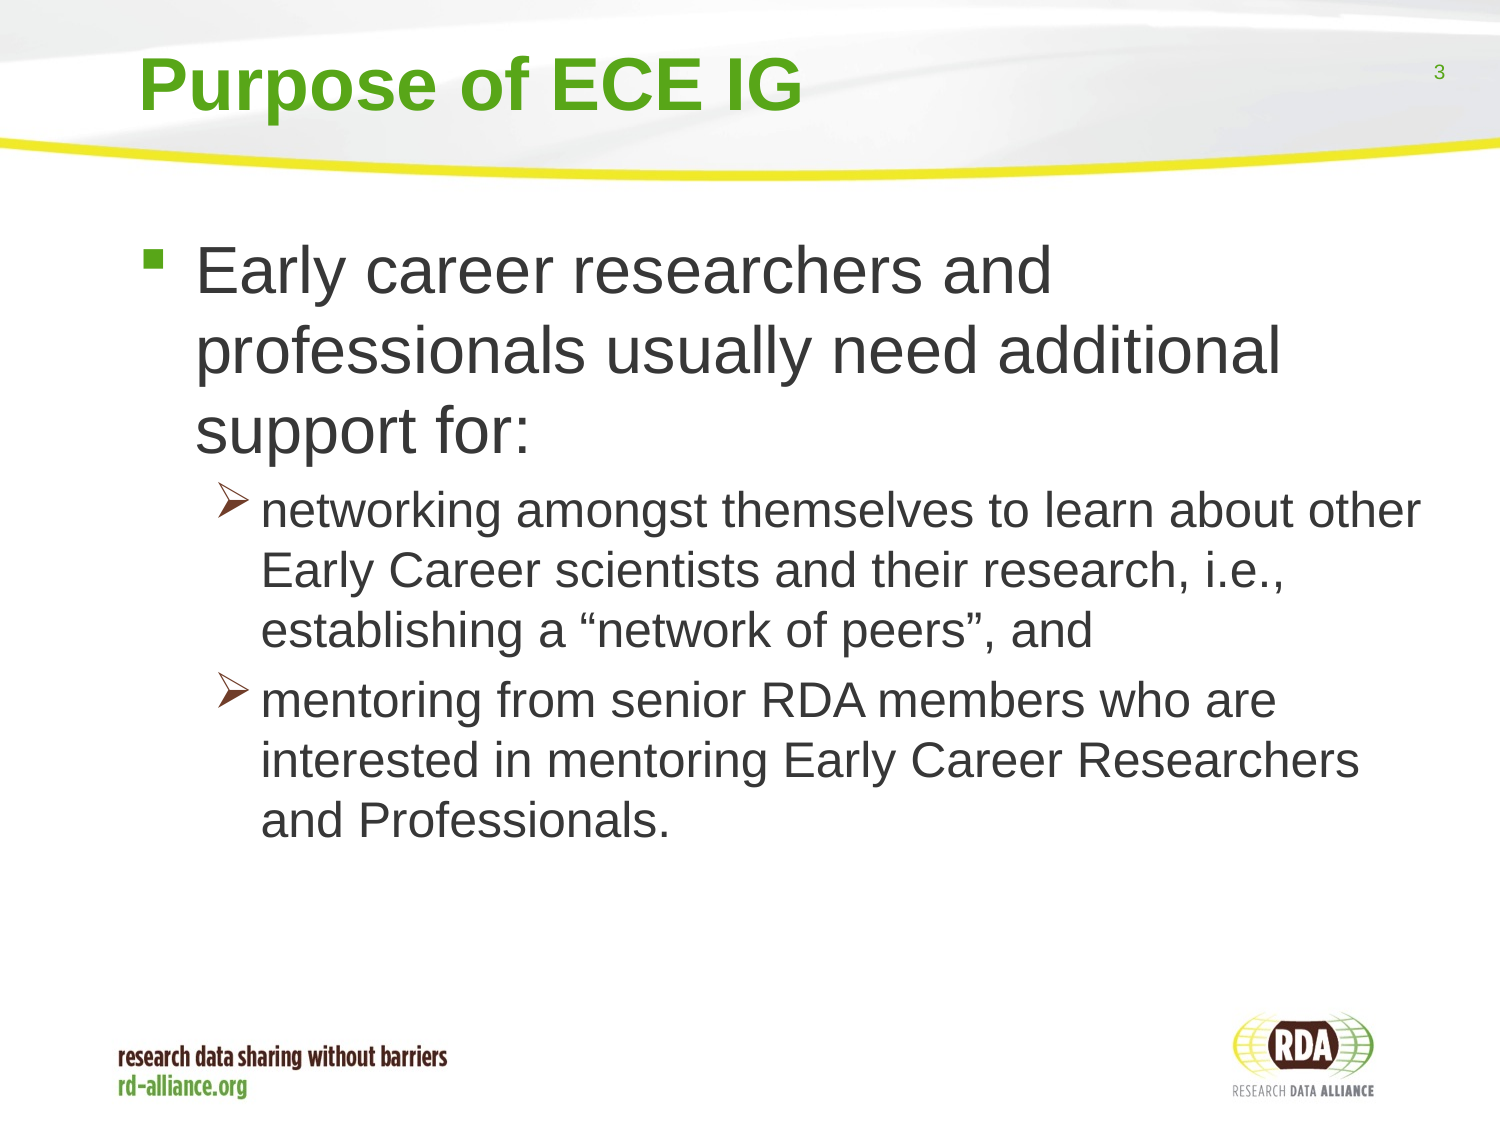

# Purpose of ECE IG
Early career researchers and professionals usually need additional support for:
networking amongst themselves to learn about other Early Career scientists and their research, i.e., establishing a “network of peers”, and
mentoring from senior RDA members who are interested in mentoring Early Career Researchers and Professionals.